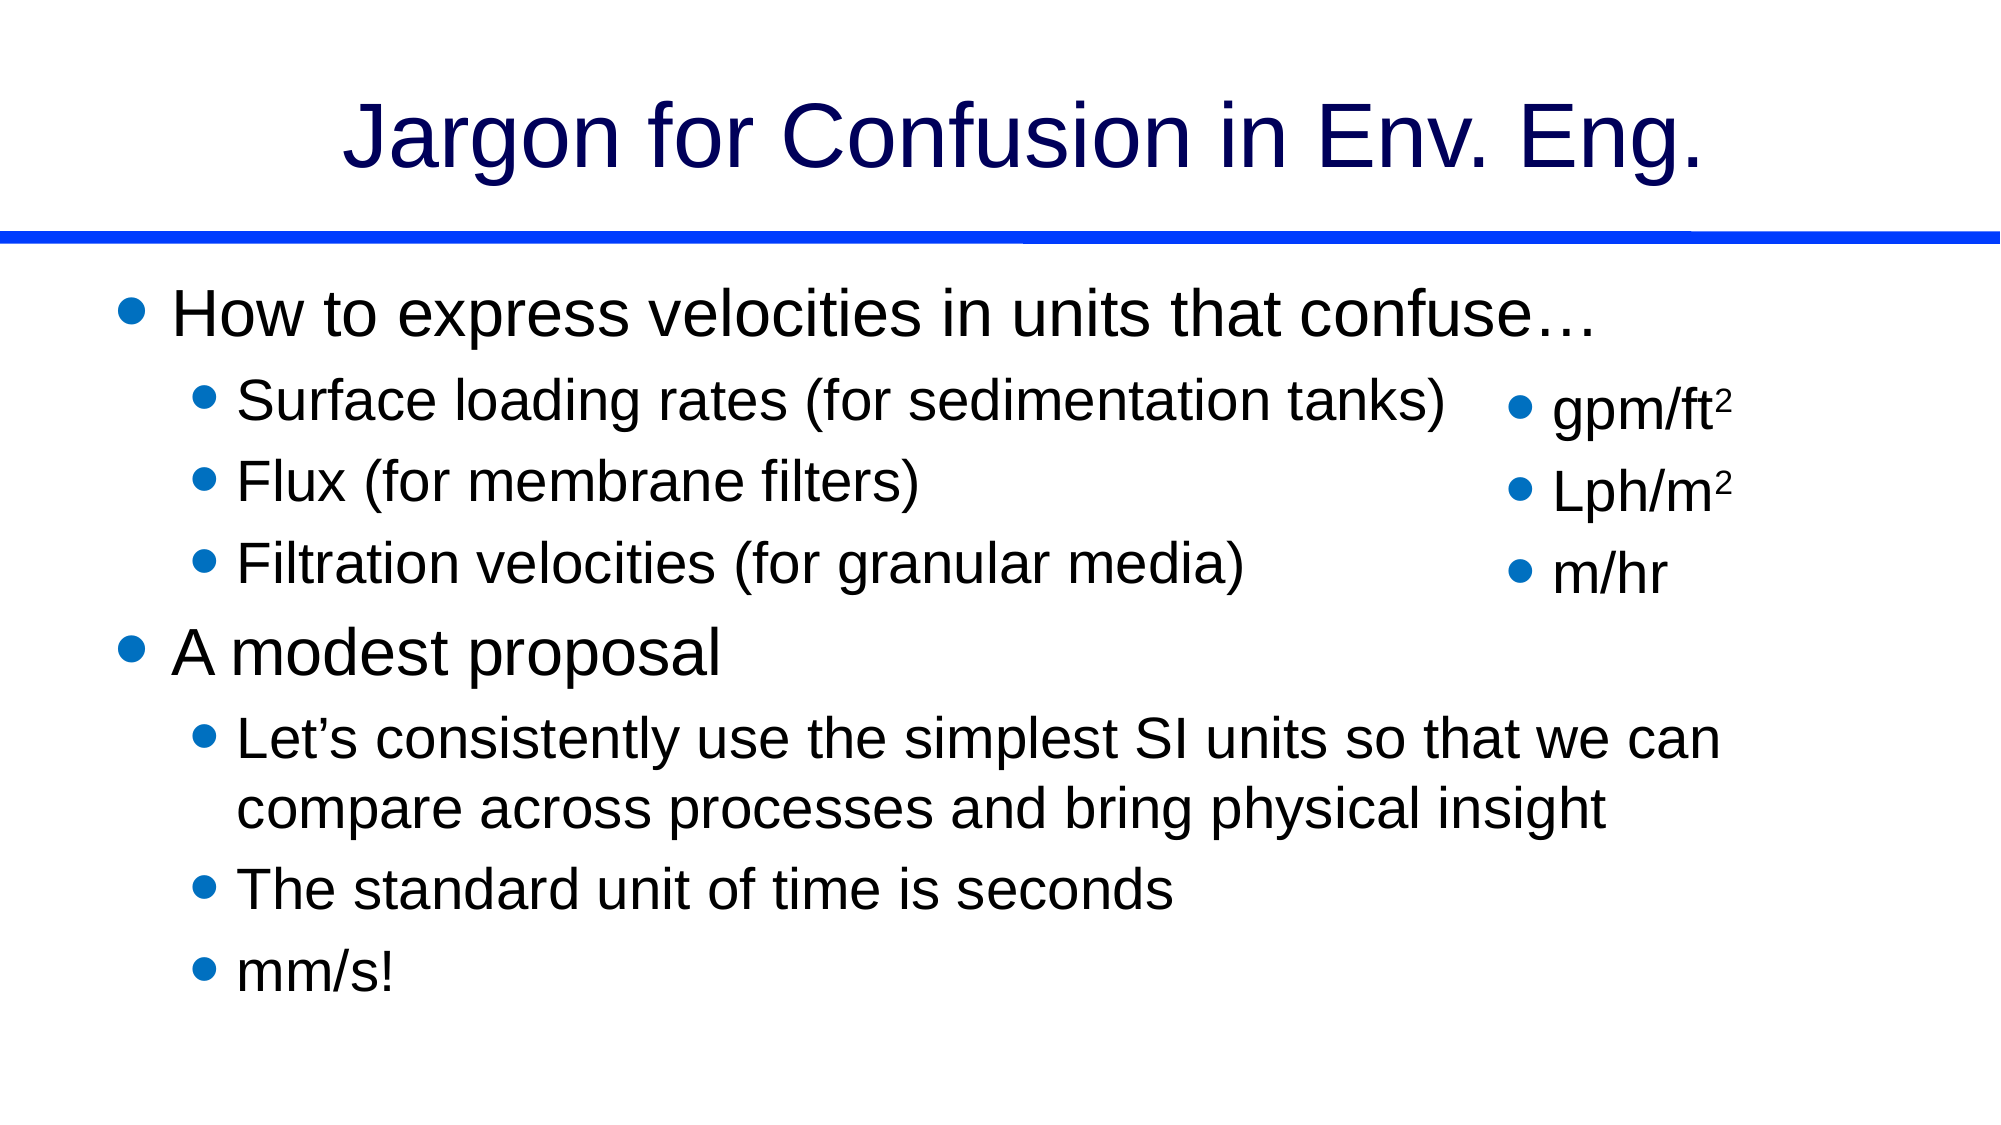

# Jargon for Confusion in Env. Eng.
How to express velocities in units that confuse…
Surface loading rates (for sedimentation tanks)
Flux (for membrane filters)
Filtration velocities (for granular media)
A modest proposal
Let’s consistently use the simplest SI units so that we can compare across processes and bring physical insight
The standard unit of time is seconds
mm/s!

gpm/ft2
Lph/m2
m/hr